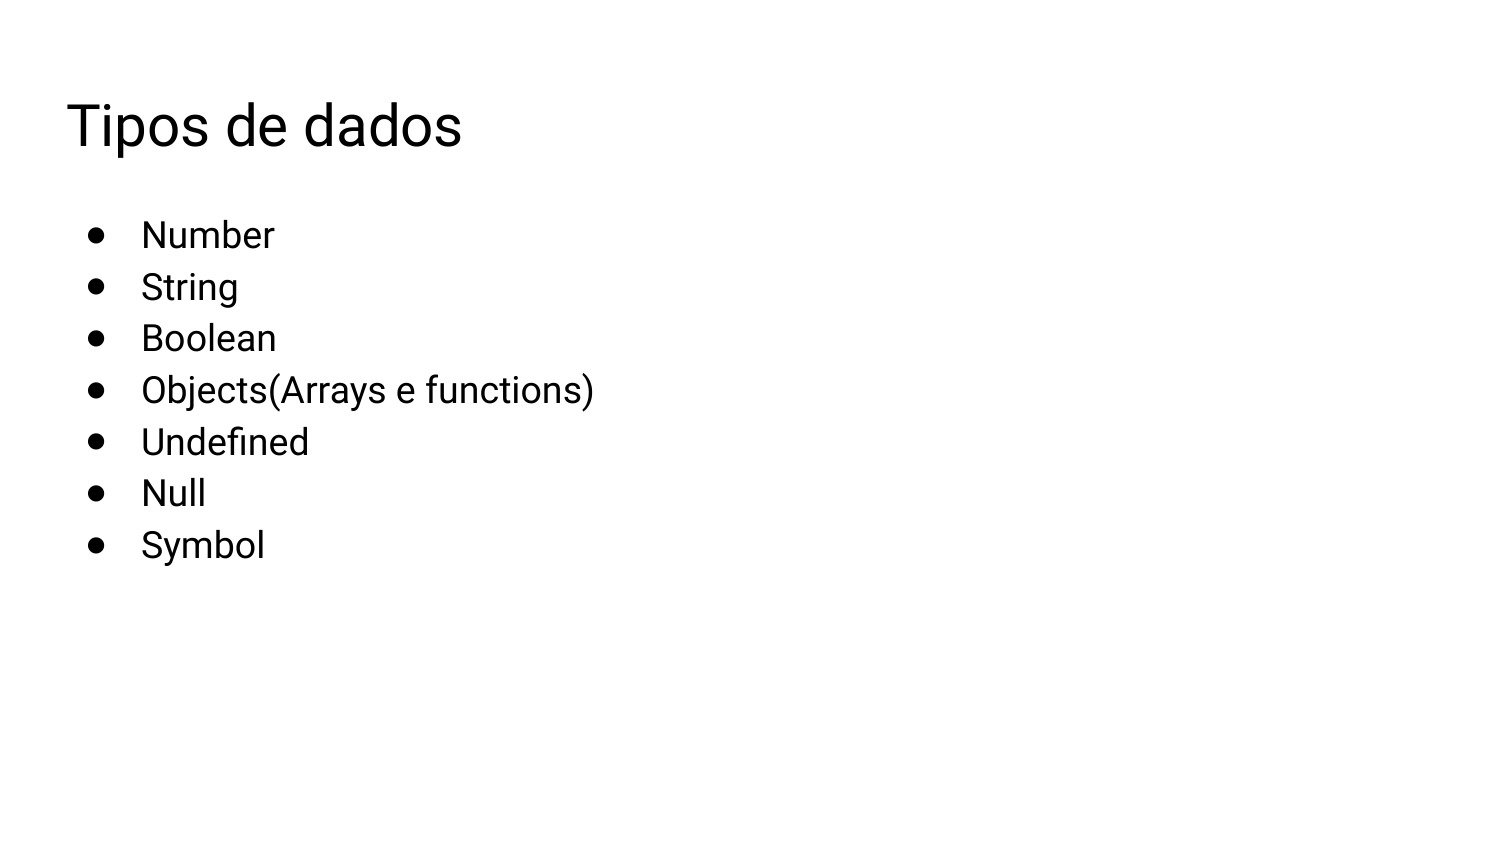

# Tipos de dados
Number
String
Boolean
Objects(Arrays e functions)
Undefined
Null
Symbol